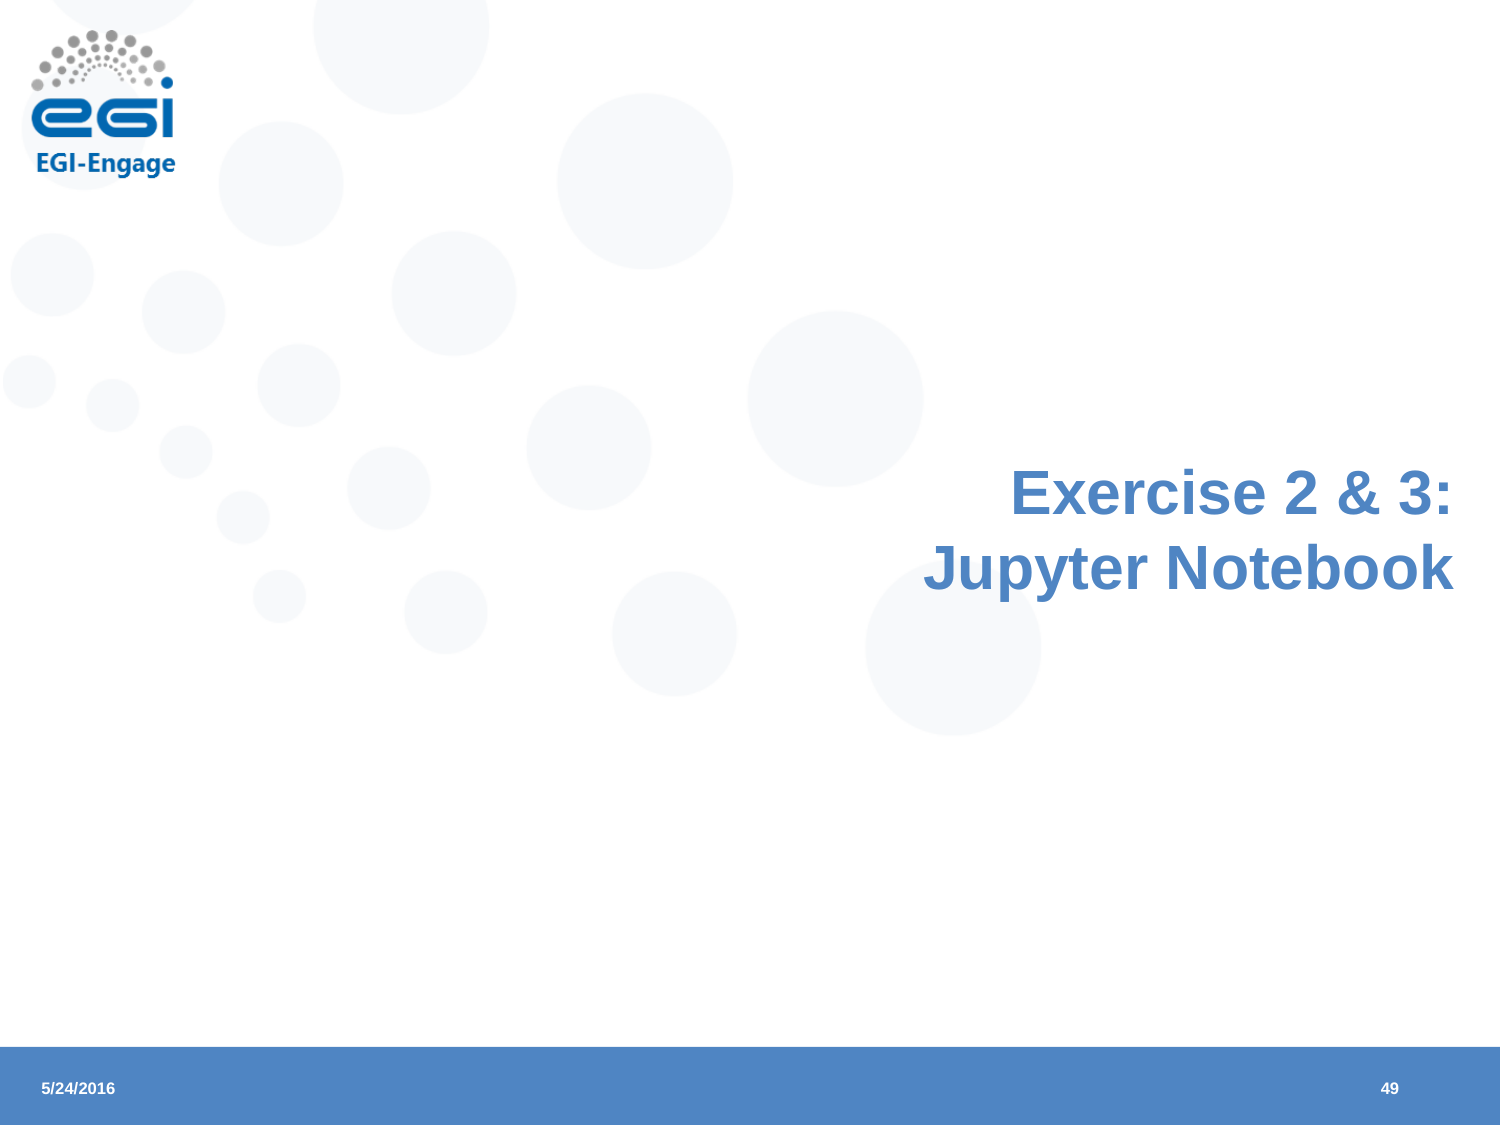

# Exercise 2 & 3: Jupyter Notebook